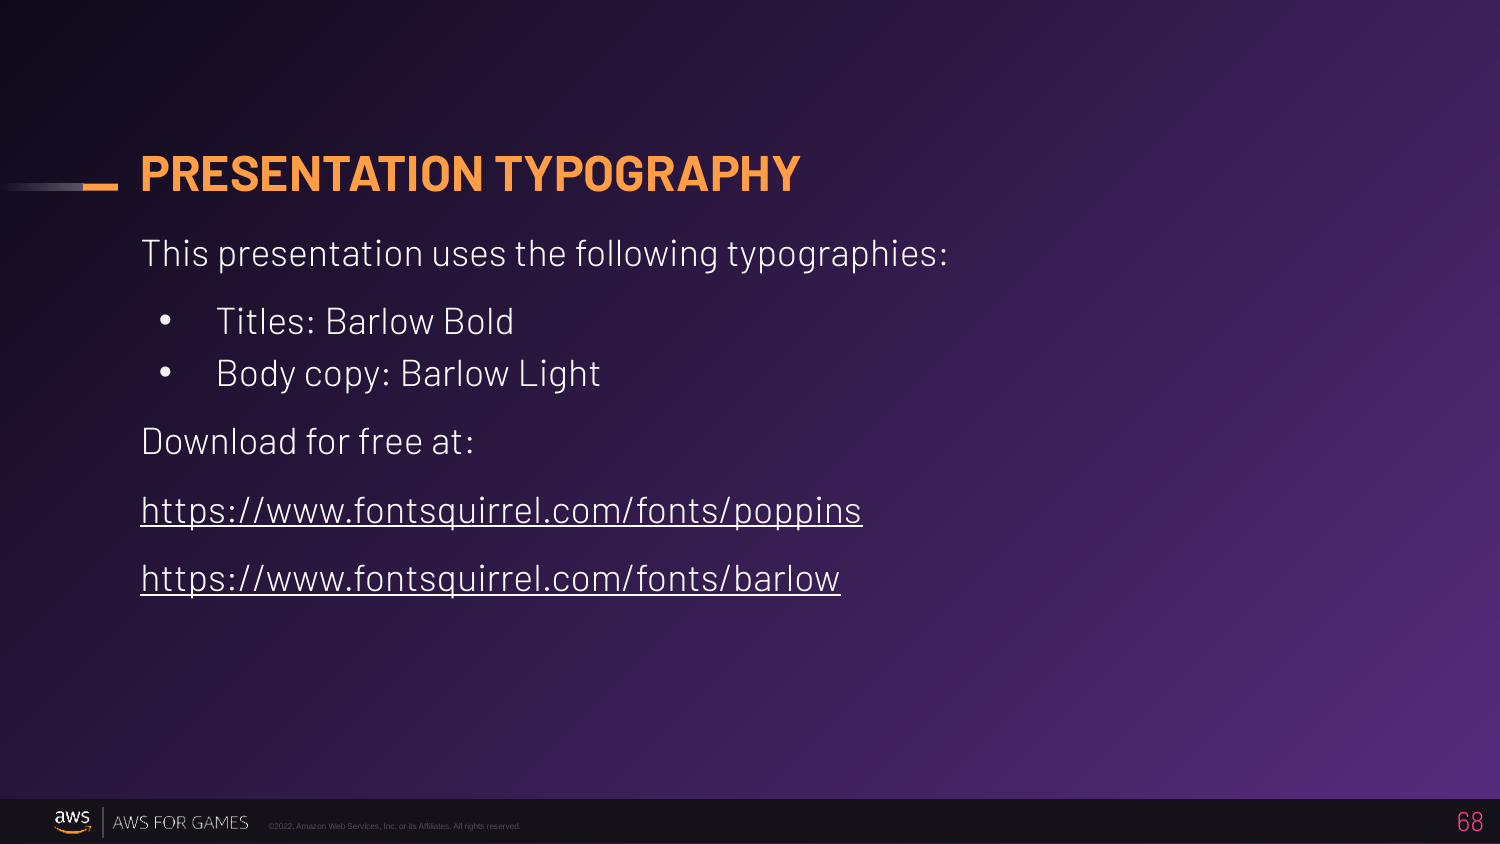

# PRESENTATION TYPOGRAPHY
This presentation uses the following typographies:
Titles: Barlow Bold
Body copy: Barlow Light
Download for free at:
https://www.fontsquirrel.com/fonts/poppins
https://www.fontsquirrel.com/fonts/barlow

68